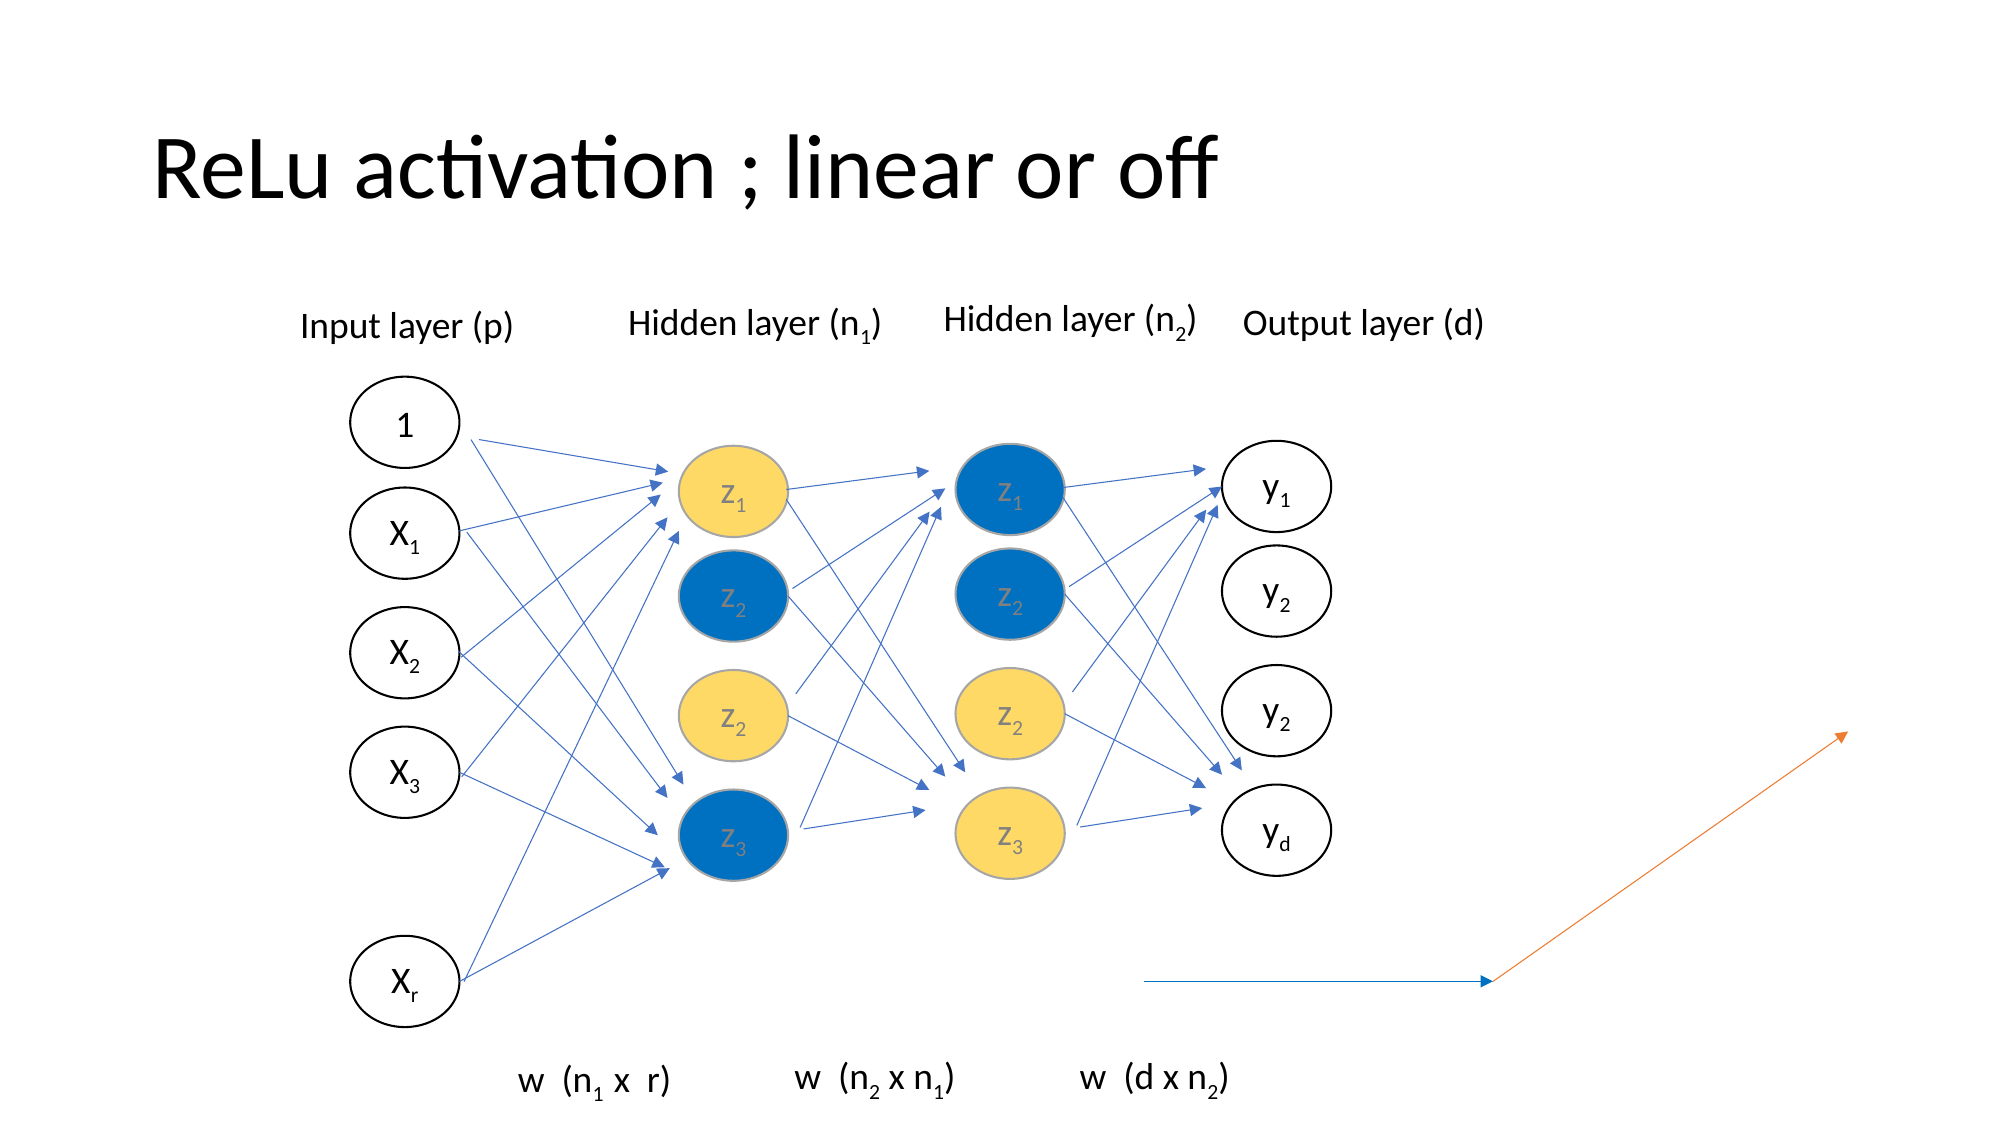

# ReLu activation ; linear or off
Hidden layer (n2)
Hidden layer (n1)
Output layer (d)
Input layer (p)
1

y1
z1
z1
X1
y2
z2
z2
X2
y2
z2
z2
X3
yd
z3
z3
Xr
w  (n2 x n1)
w  (d x n2)
w  (n1  x  r)